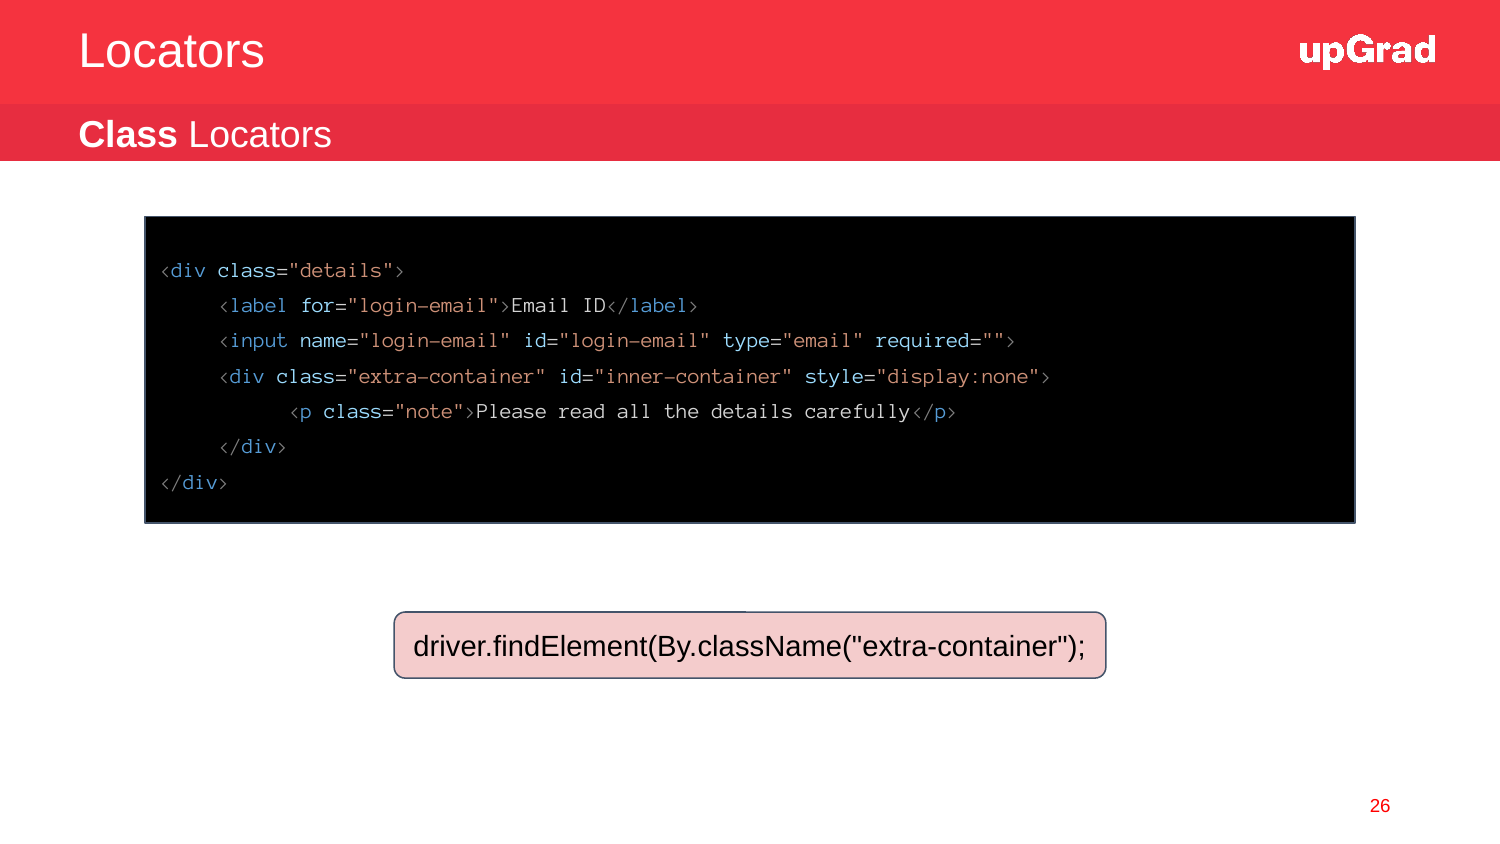

Locators
Class Locators

<div class="details">
     <label for="login-email">Email ID</label>
     <input name="login-email" id="login-email" type="email" required="">
     <div class="extra-container" id="inner-container" style="display:none">
           <p class="note">Please read all the details carefully</p>
     </div>
</div>
driver.findElement(By.className("extra-container");
26